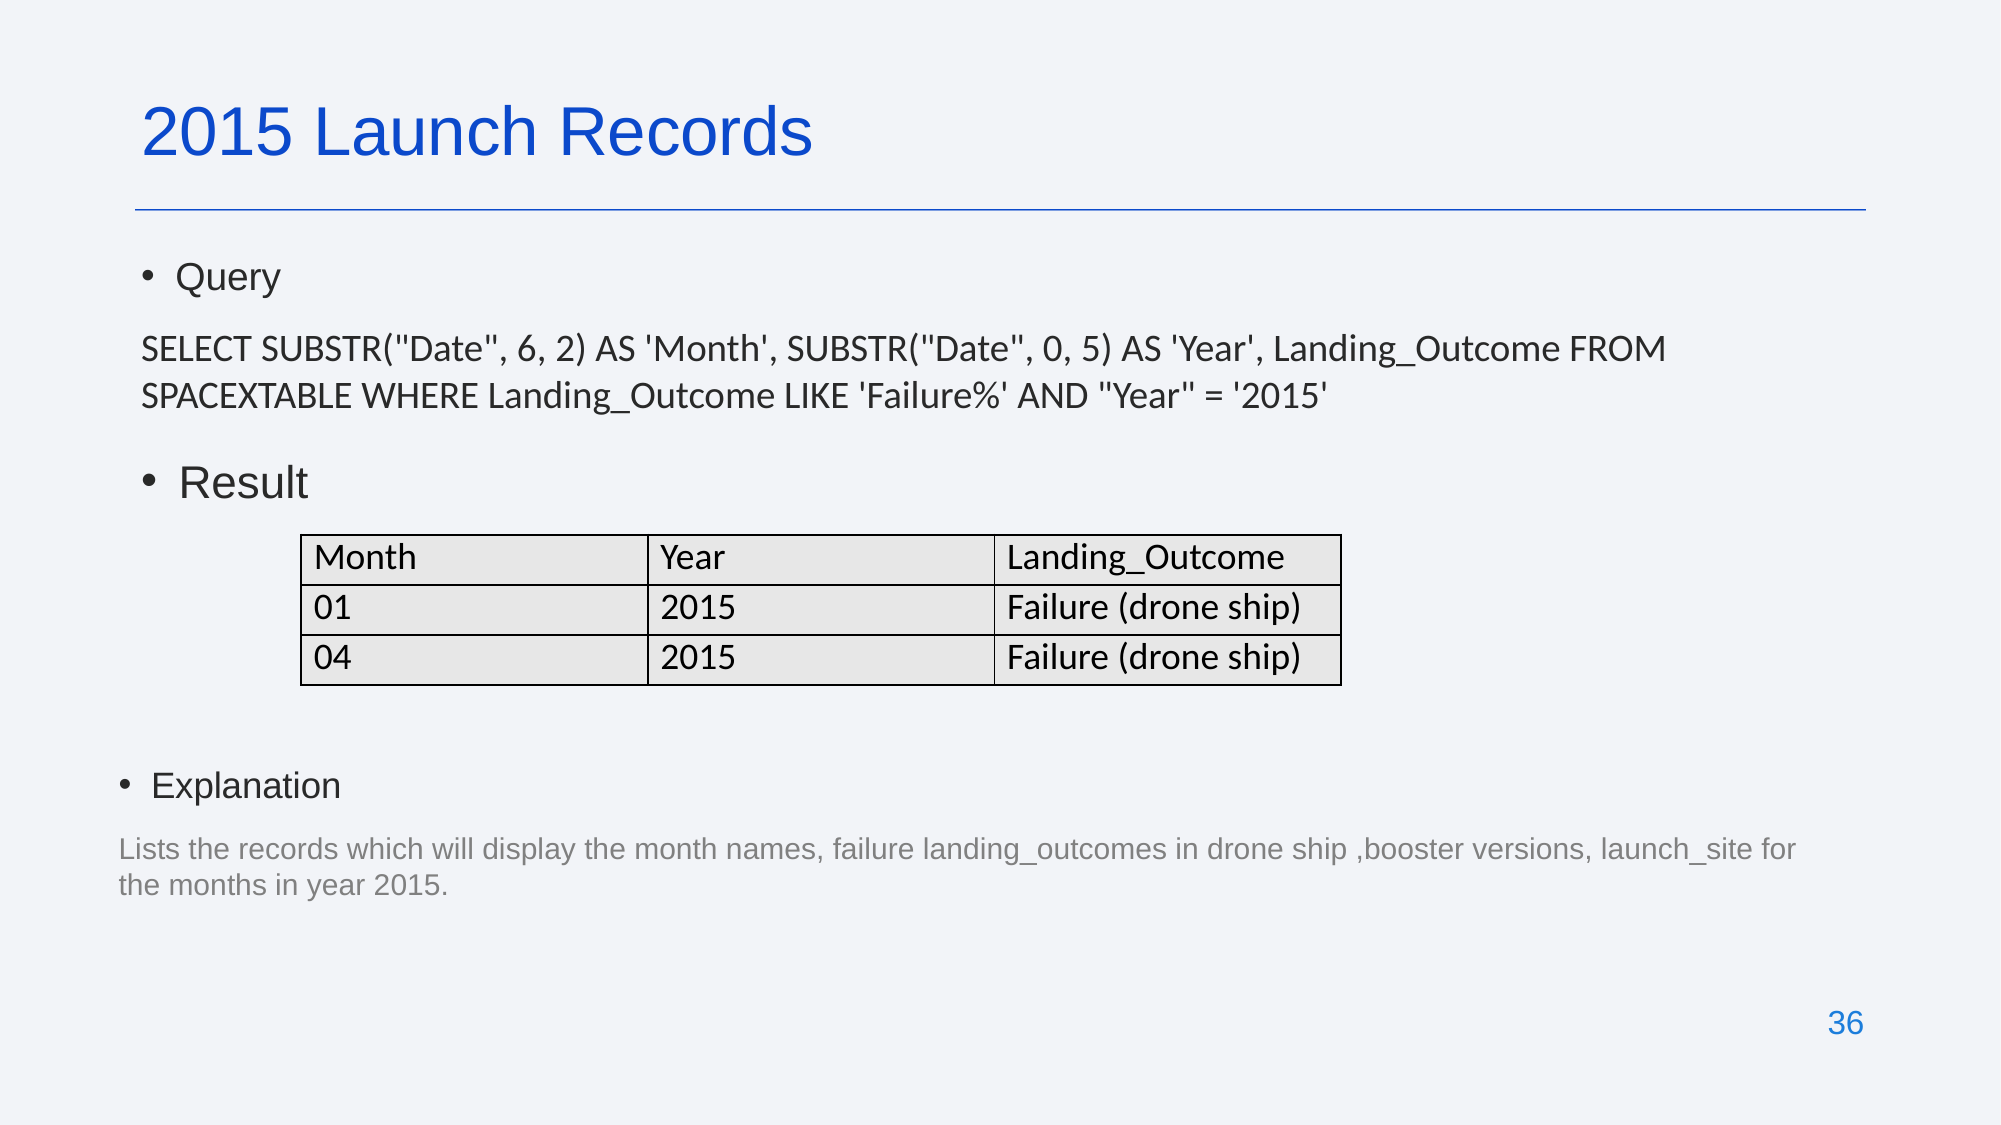

2015 Launch Records
Query
SELECT SUBSTR("Date", 6, 2) AS 'Month', SUBSTR("Date", 0, 5) AS 'Year', Landing_Outcome FROM SPACEXTABLE WHERE Landing_Outcome LIKE 'Failure%' AND "Year" = '2015'
Result

| Month | Year | Landing\_Outcome |
| --- | --- | --- |
| 01 | 2015 | Failure (drone ship) |
| 04 | 2015 | Failure (drone ship) |
Explanation
Lists the records which will display the month names, failure landing_outcomes in drone ship ,booster versions, launch_site for the months in year 2015.
36